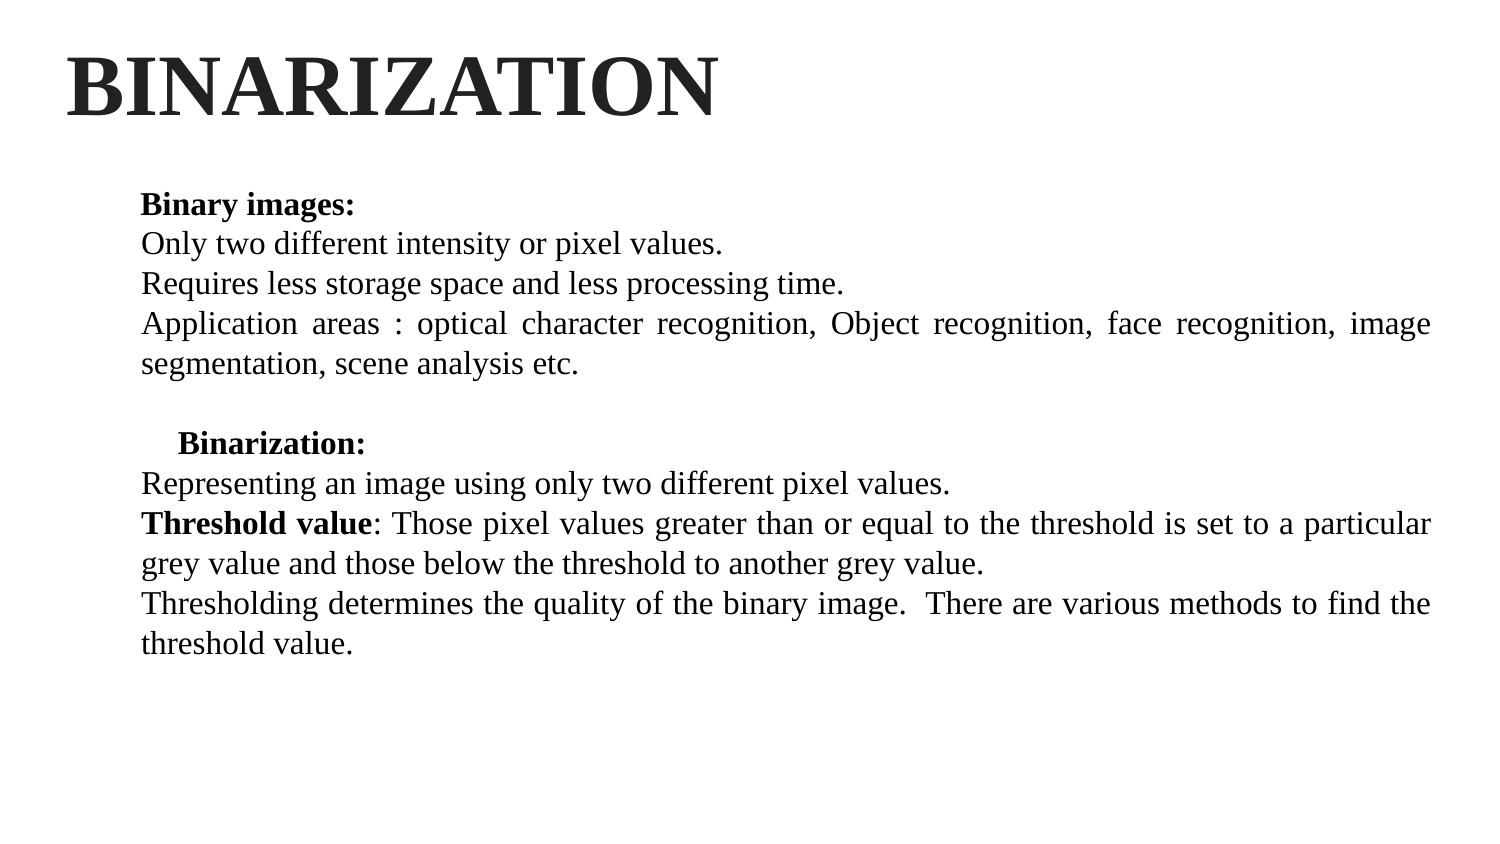

# BINARIZATION
         Binary images:
	Only two different intensity or pixel values.
	Requires less storage space and less processing time.
	Application areas : optical character recognition, Object recognition, face recognition, image segmentation, scene analysis etc.

         Binarization:
	Representing an image using only two different pixel values.
	Threshold value: Those pixel values greater than or equal to the threshold is set to a particular grey value and those below the threshold to another grey value.
	Thresholding determines the quality of the binary image.  There are various methods to find the threshold value.